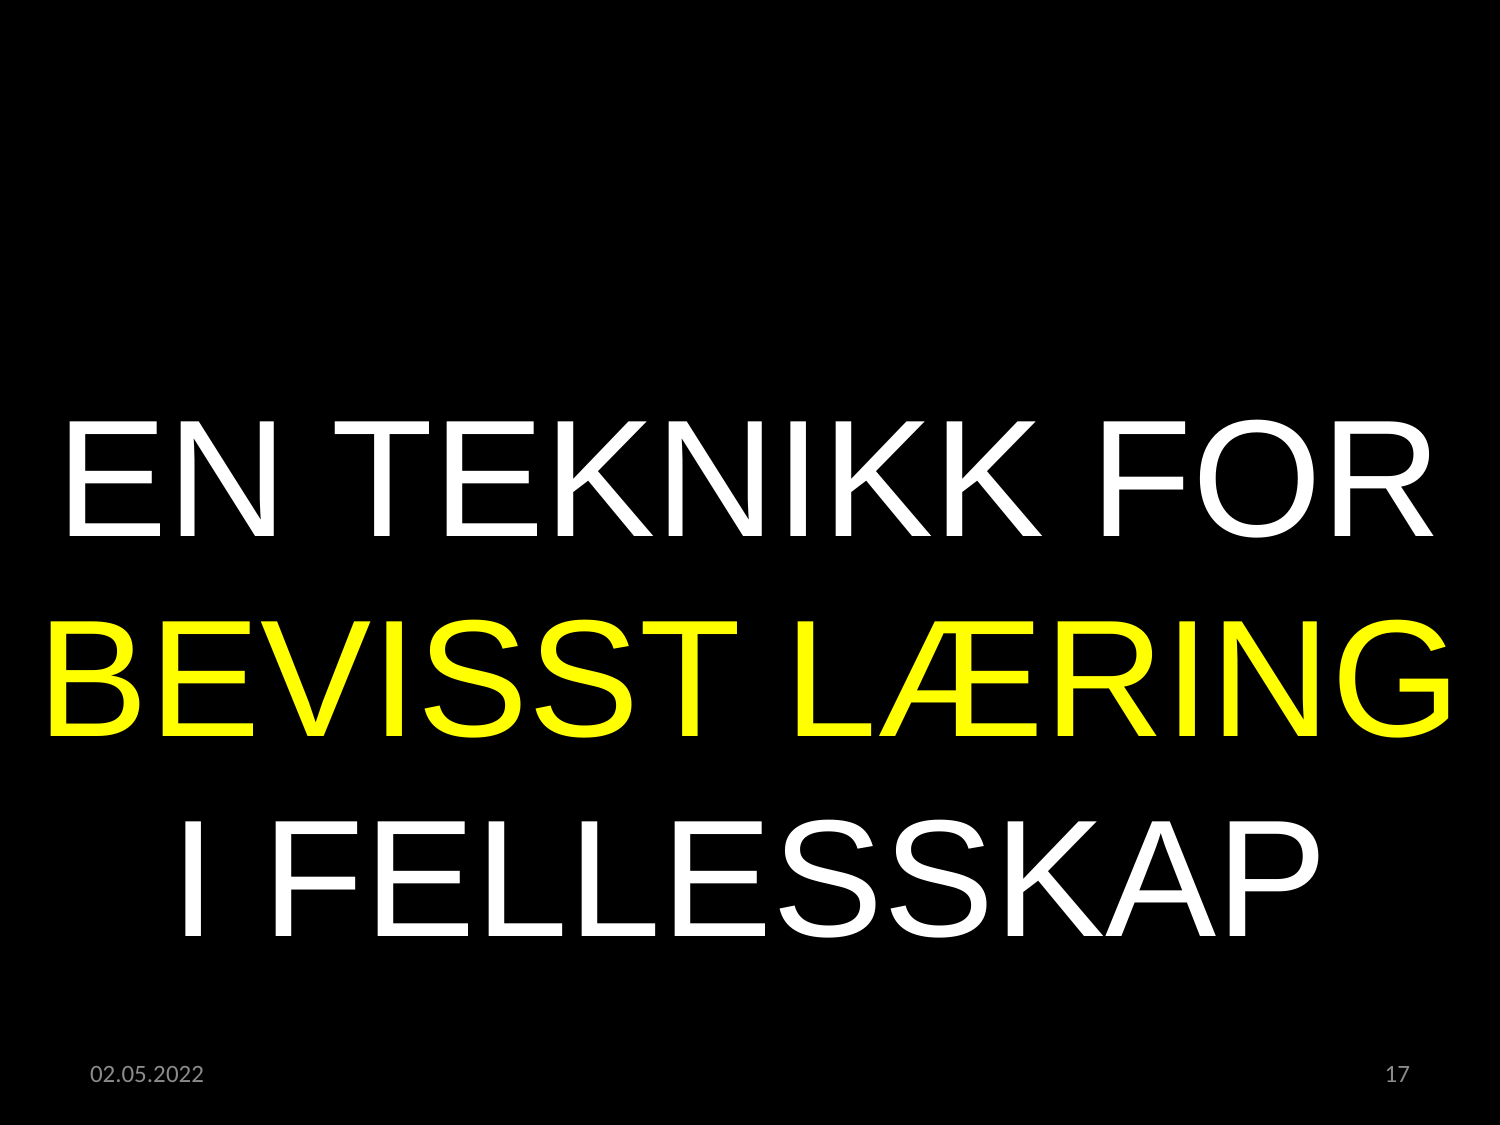

EN TEKNIKK FOR BEVISST LÆRING I FELLESSKAP
02.05.2022
17